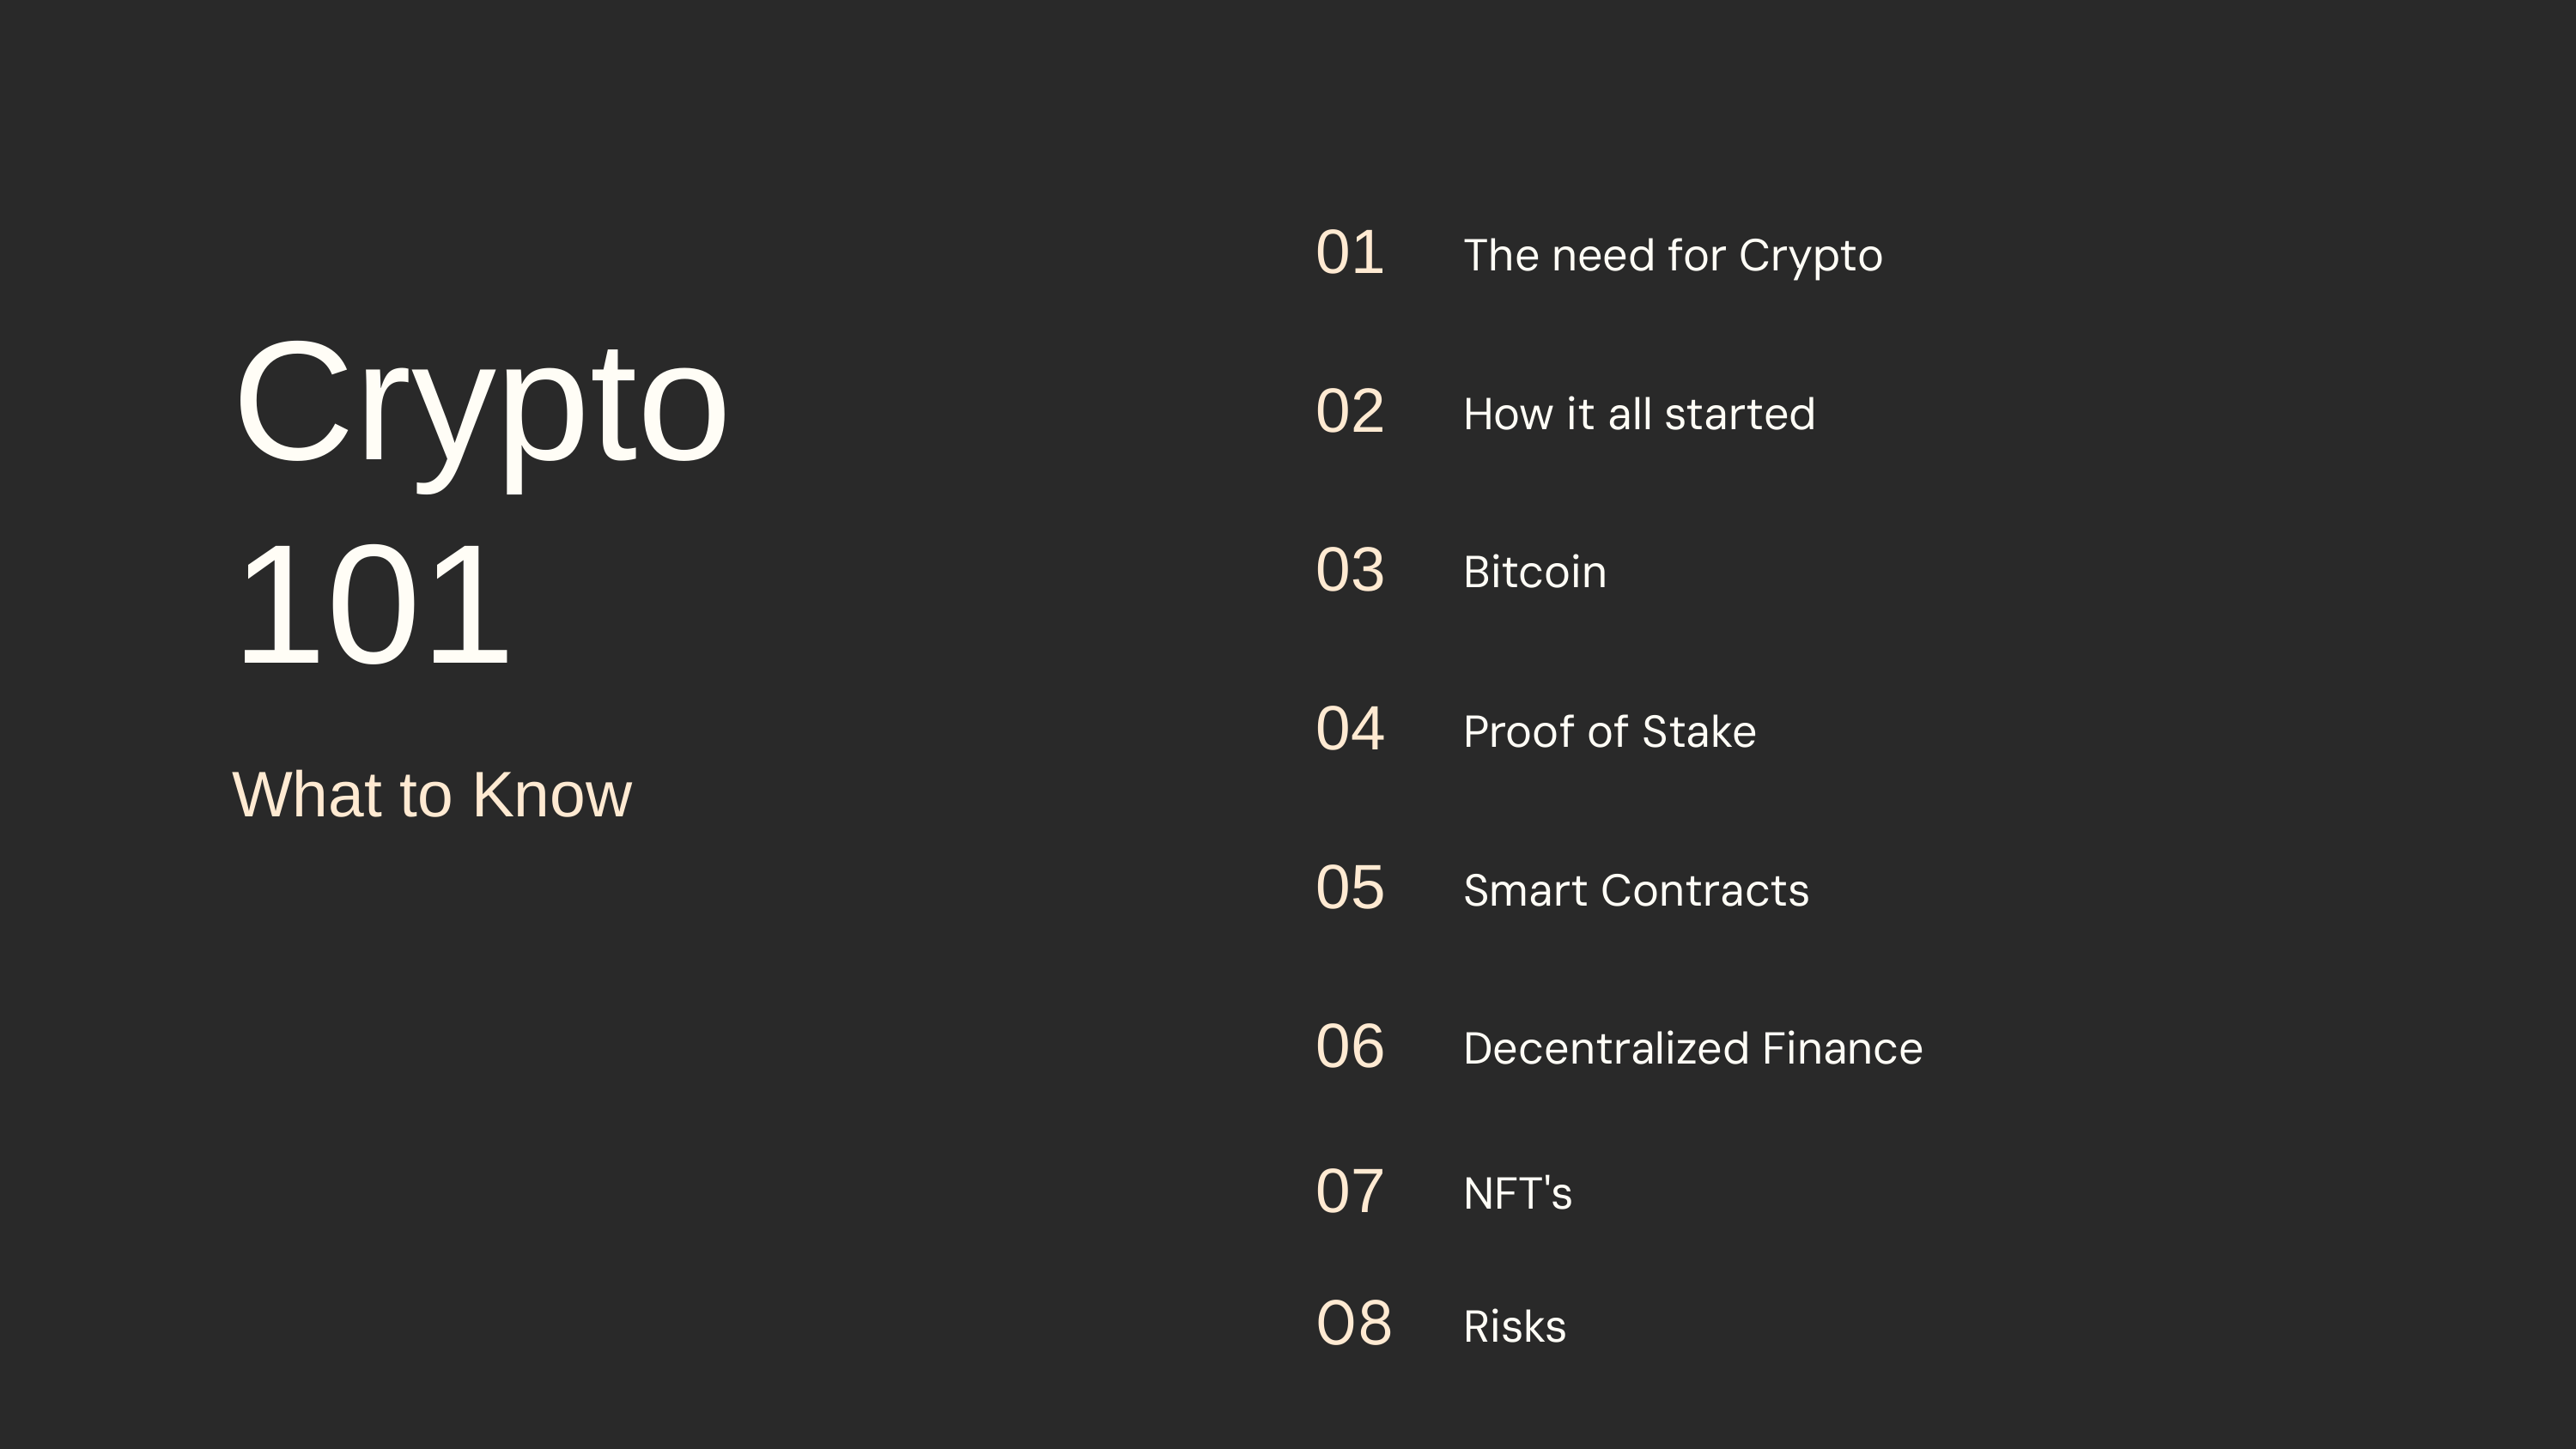

01
The need for Crypto
02
How it all started
03
Bitcoin
04
Proof of Stake
05
Smart Contracts
06
Decentralized Finance
07
NFT's
08
Risks
Crypto
101
What to Know